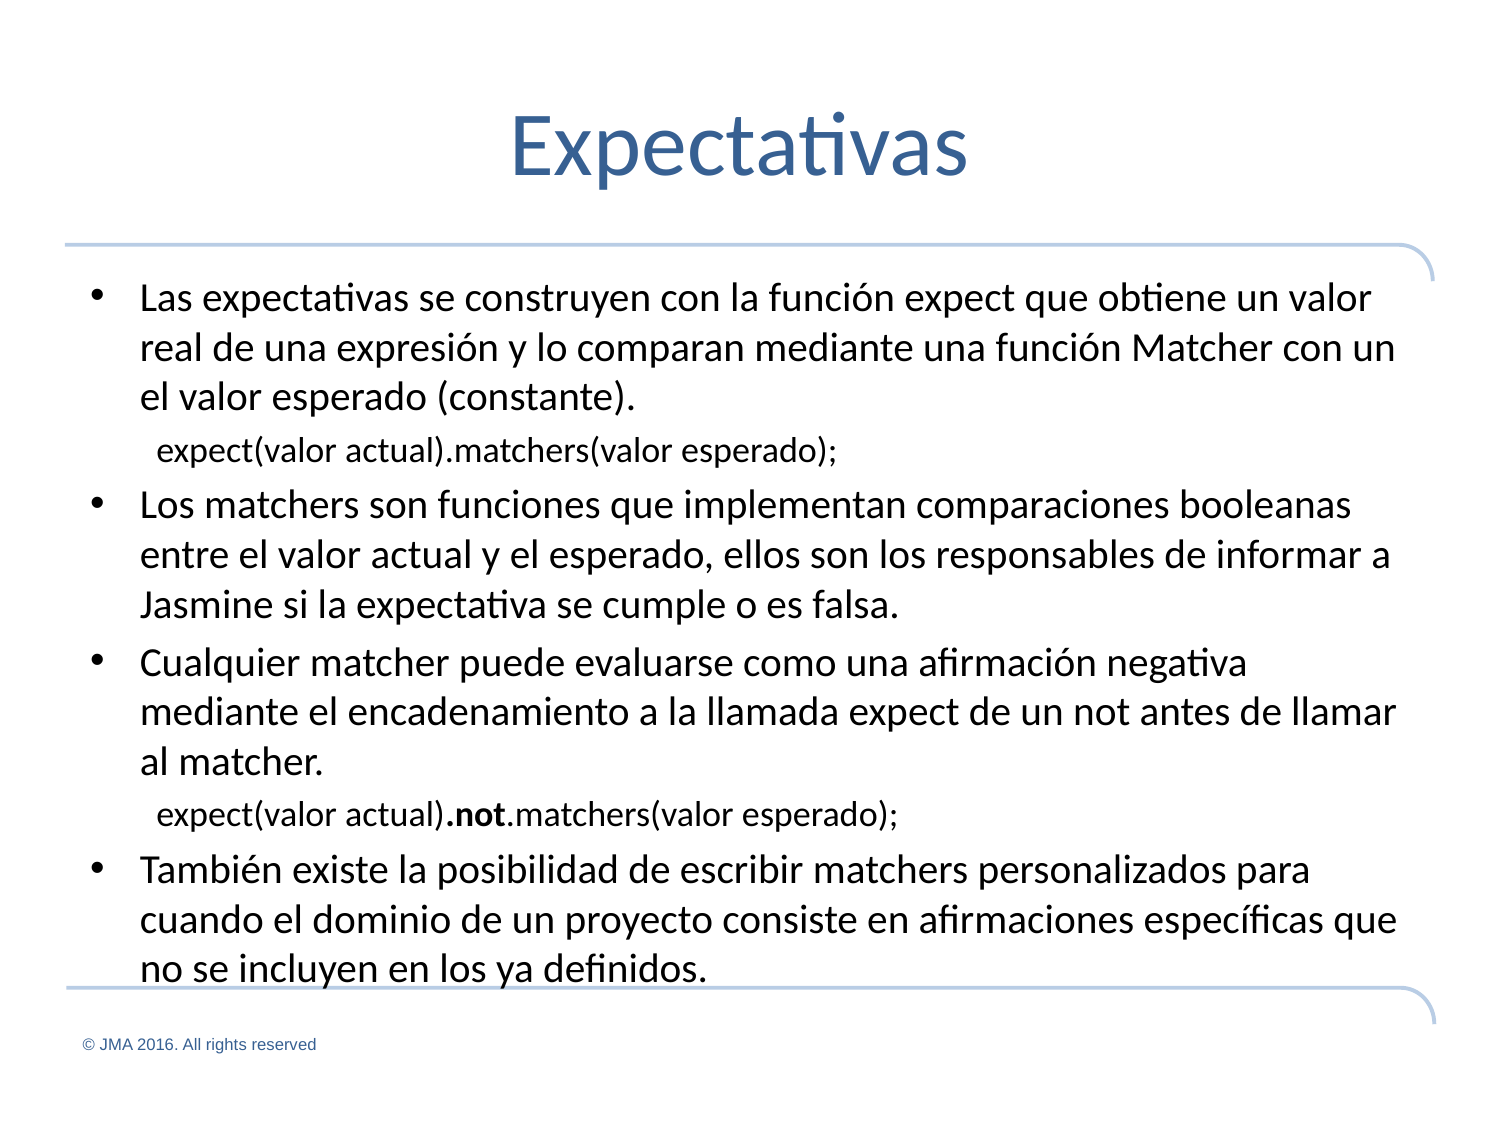

# Expectativas
Las expectativas se construyen con la función expect que obtiene un valor real de una expresión y lo comparan mediante una función Matcher con un el valor esperado (constante).
expect(valor actual).matchers(valor esperado);
Los matchers son funciones que implementan comparaciones booleanas entre el valor actual y el esperado, ellos son los responsables de informar a Jasmine si la expectativa se cumple o es falsa.
Cualquier matcher puede evaluarse como una afirmación negativa mediante el encadenamiento a la llamada expect de un not antes de llamar al matcher.
expect(valor actual).not.matchers(valor esperado);
También existe la posibilidad de escribir matchers personalizados para cuando el dominio de un proyecto consiste en afirmaciones específicas que no se incluyen en los ya definidos.